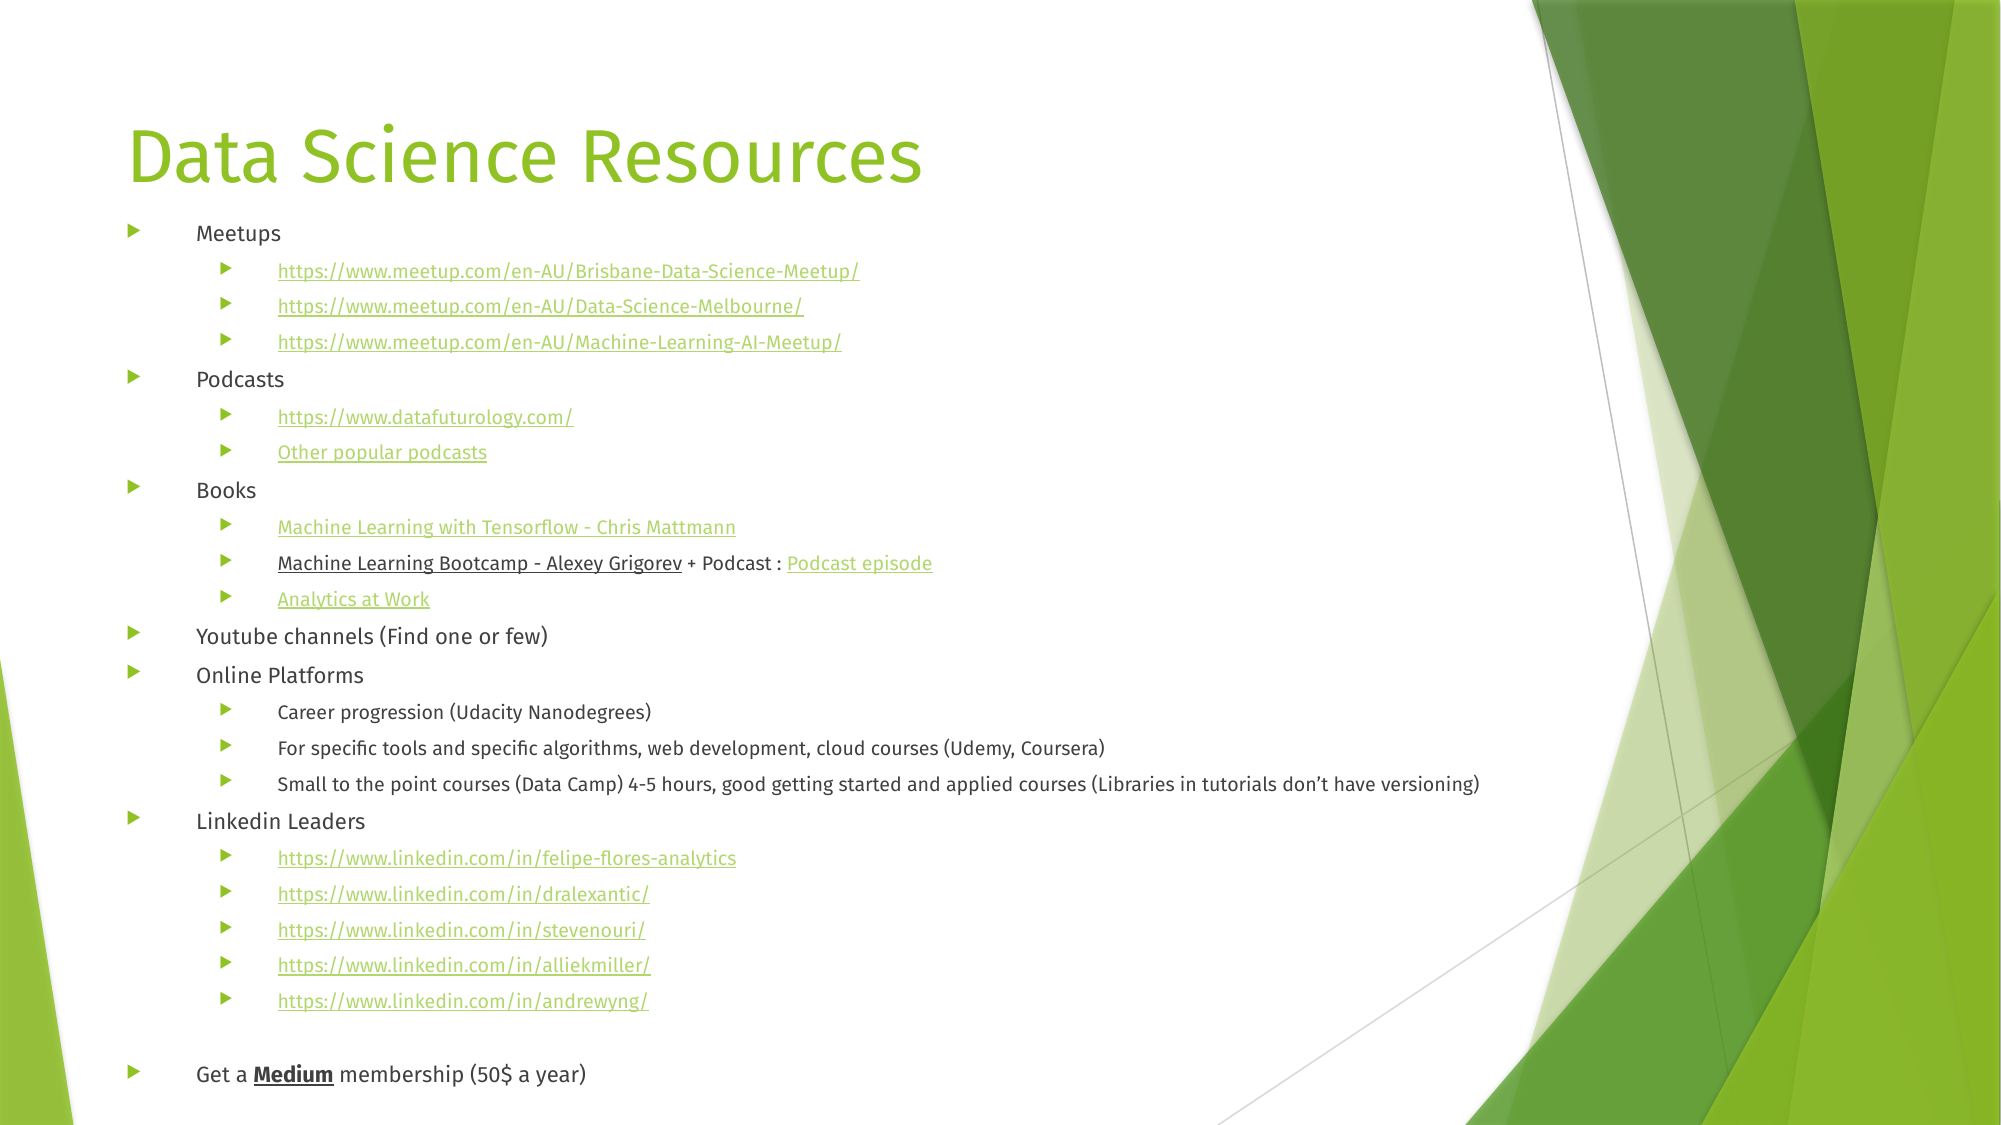

# Data Science Resources
Meetups
https://www.meetup.com/en-AU/Brisbane-Data-Science-Meetup/
https://www.meetup.com/en-AU/Data-Science-Melbourne/
https://www.meetup.com/en-AU/Machine-Learning-AI-Meetup/
Podcasts
https://www.datafuturology.com/
Other popular podcasts
Books
Machine Learning with Tensorflow - Chris Mattmann
Machine Learning Bootcamp - Alexey Grigorev + Podcast : Podcast episode
Analytics at Work
Youtube channels (Find one or few)
Online Platforms
Career progression (Udacity Nanodegrees)
For specific tools and specific algorithms, web development, cloud courses (Udemy, Coursera)
Small to the point courses (Data Camp) 4-5 hours, good getting started and applied courses (Libraries in tutorials don’t have versioning)
Linkedin Leaders
https://www.linkedin.com/in/felipe-flores-analytics
https://www.linkedin.com/in/dralexantic/
https://www.linkedin.com/in/stevenouri/
https://www.linkedin.com/in/alliekmiller/
https://www.linkedin.com/in/andrewyng/

Get a Medium membership (50$ a year)